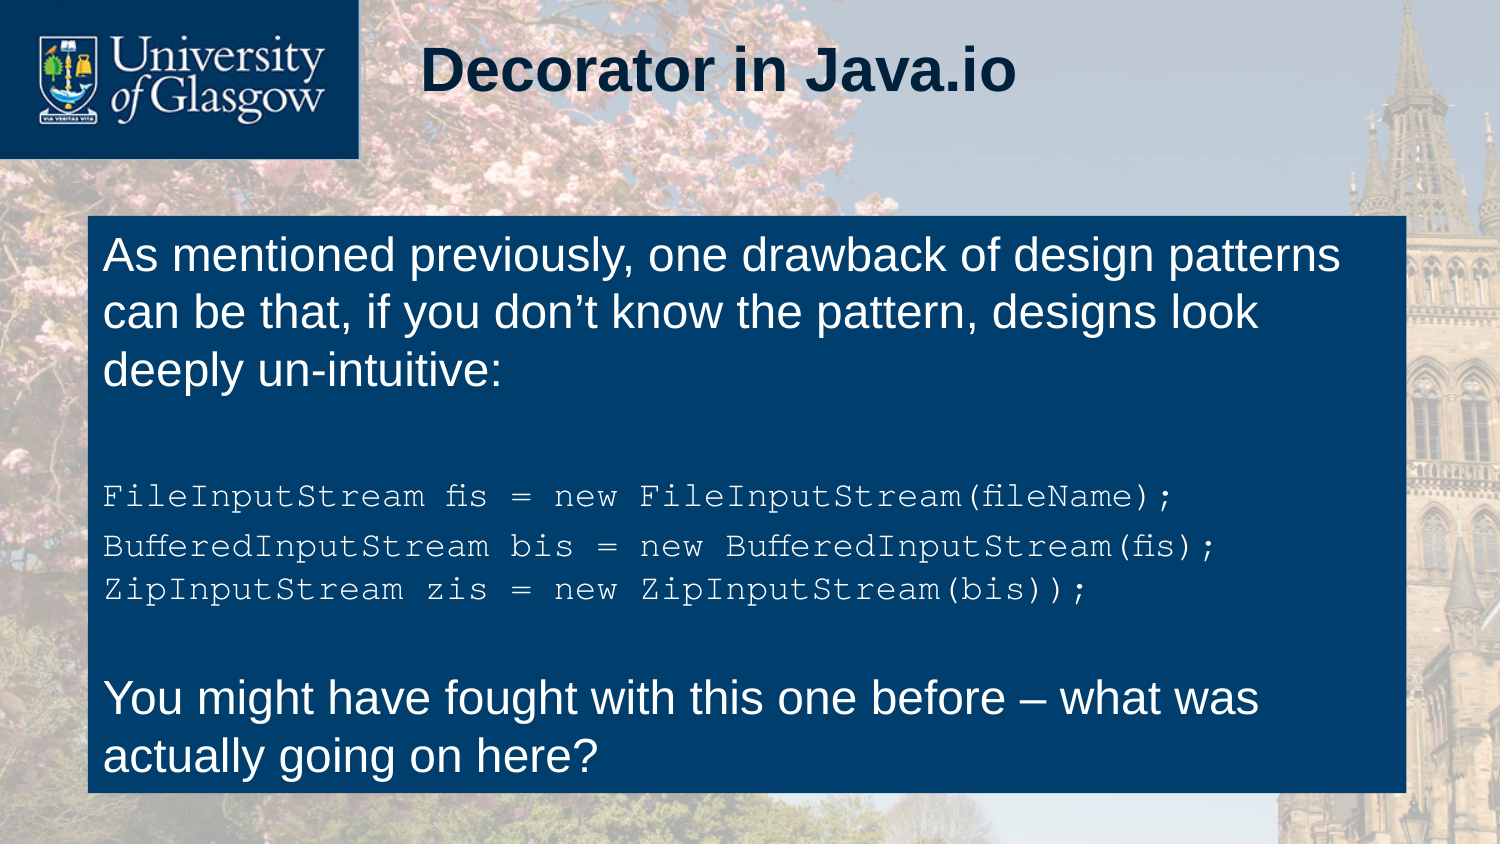

# Decorator in Java.io
As mentioned previously, one drawback of design patterns can be that, if you don’t know the pattern, designs look deeply un-intuitive:

FileInputStream fis = new FileInputStream(fileName);
BufferedInputStream bis = new BufferedInputStream(fis); ZipInputStream zis = new ZipInputStream(bis));

You might have fought with this one before – what was actually going on here?